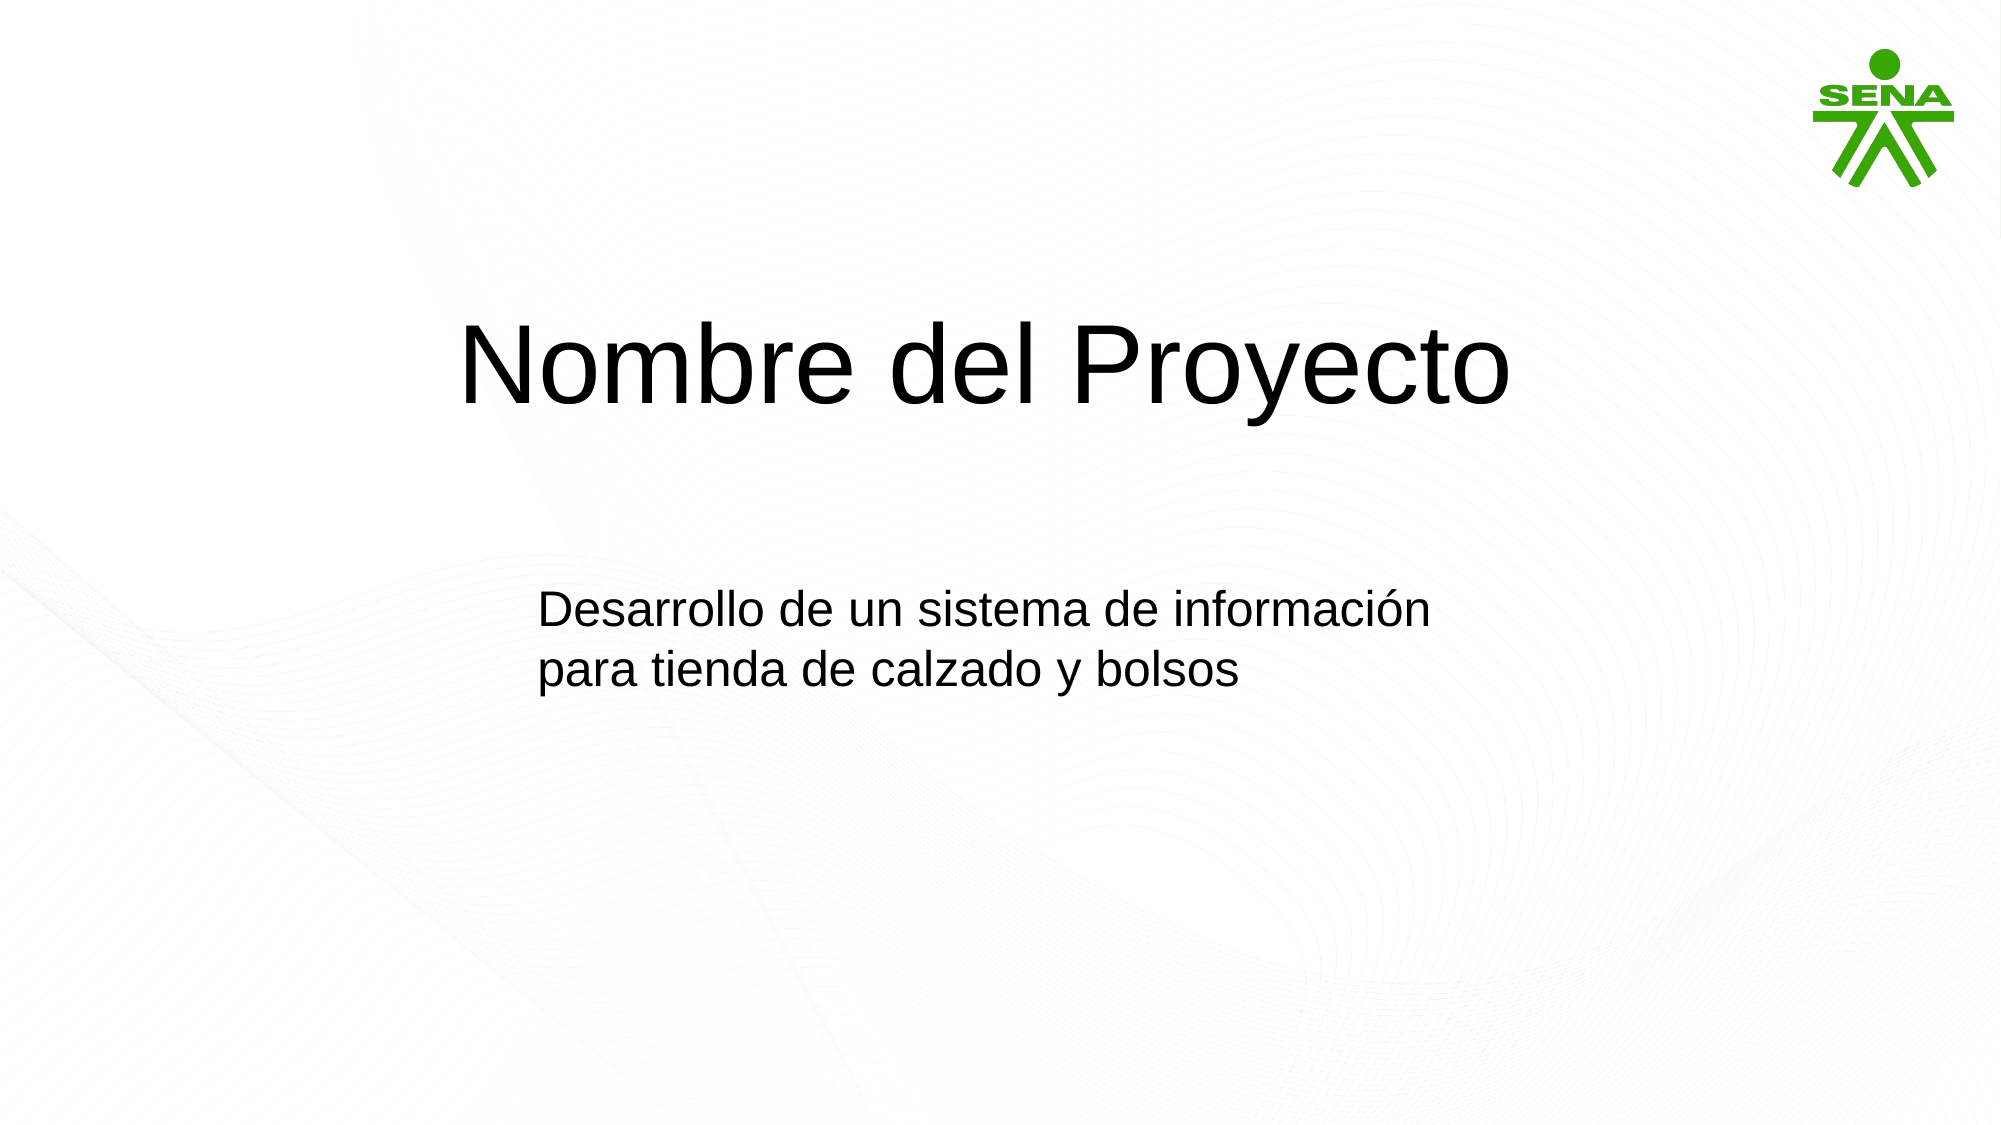

Nombre del Proyecto
Desarrollo de un sistema de información   para tienda de calzado y bolsos